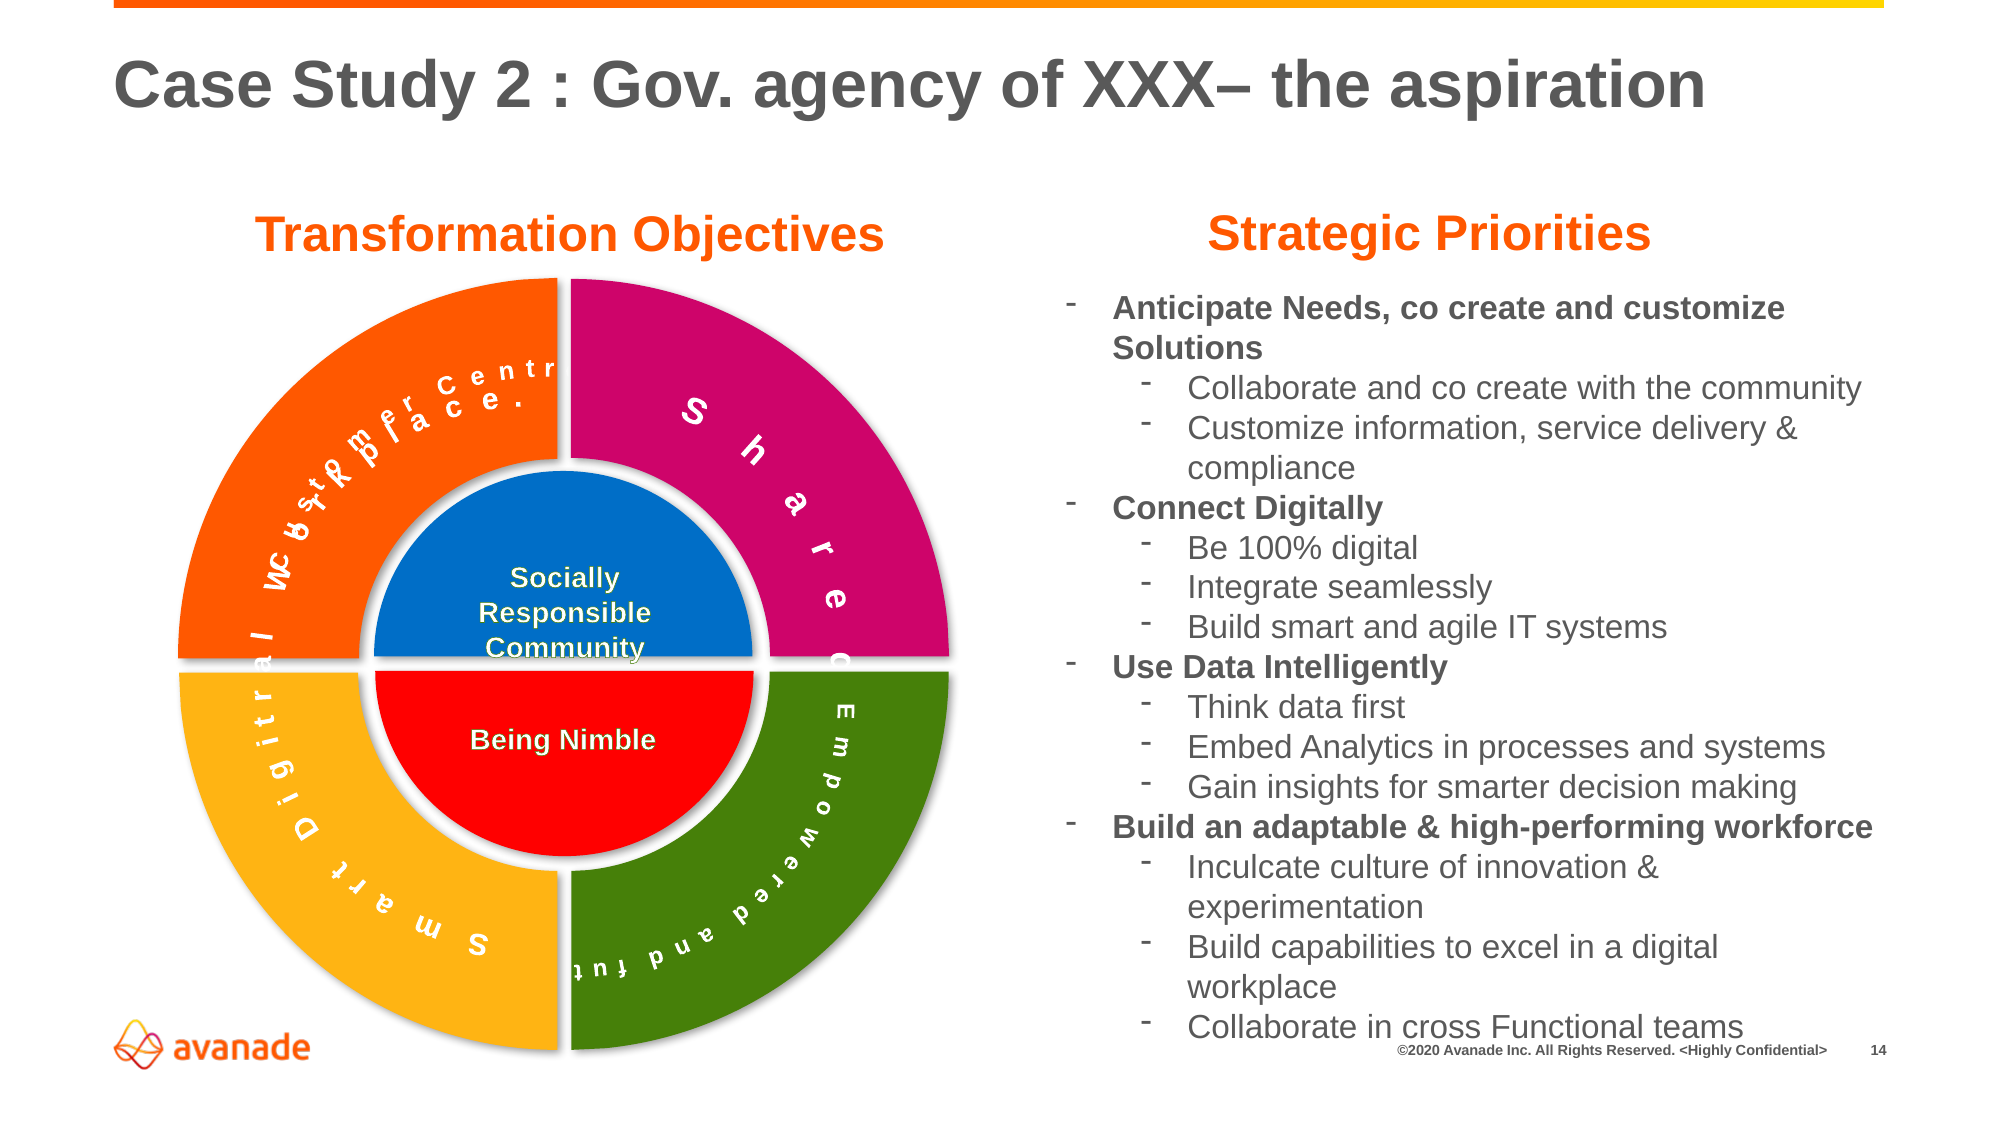

# Case Study 2 : Gov. agency of XXX– the aspiration
Strategic Priorities
Transformation Objectives

Shared Values.
Customer Centred Experience.
Smart Digitral Workplace.

Empowered and future ready people.

Socially Responsible Community

Being Nimble
Anticipate Needs, co create and customize Solutions
Collaborate and co create with the community
Customize information, service delivery & compliance
Connect Digitally
Be 100% digital
Integrate seamlessly
Build smart and agile IT systems
Use Data Intelligently
Think data first
Embed Analytics in processes and systems
Gain insights for smarter decision making
Build an adaptable & high-performing workforce
Inculcate culture of innovation & experimentation
Build capabilities to excel in a digital workplace
Collaborate in cross Functional teams
14